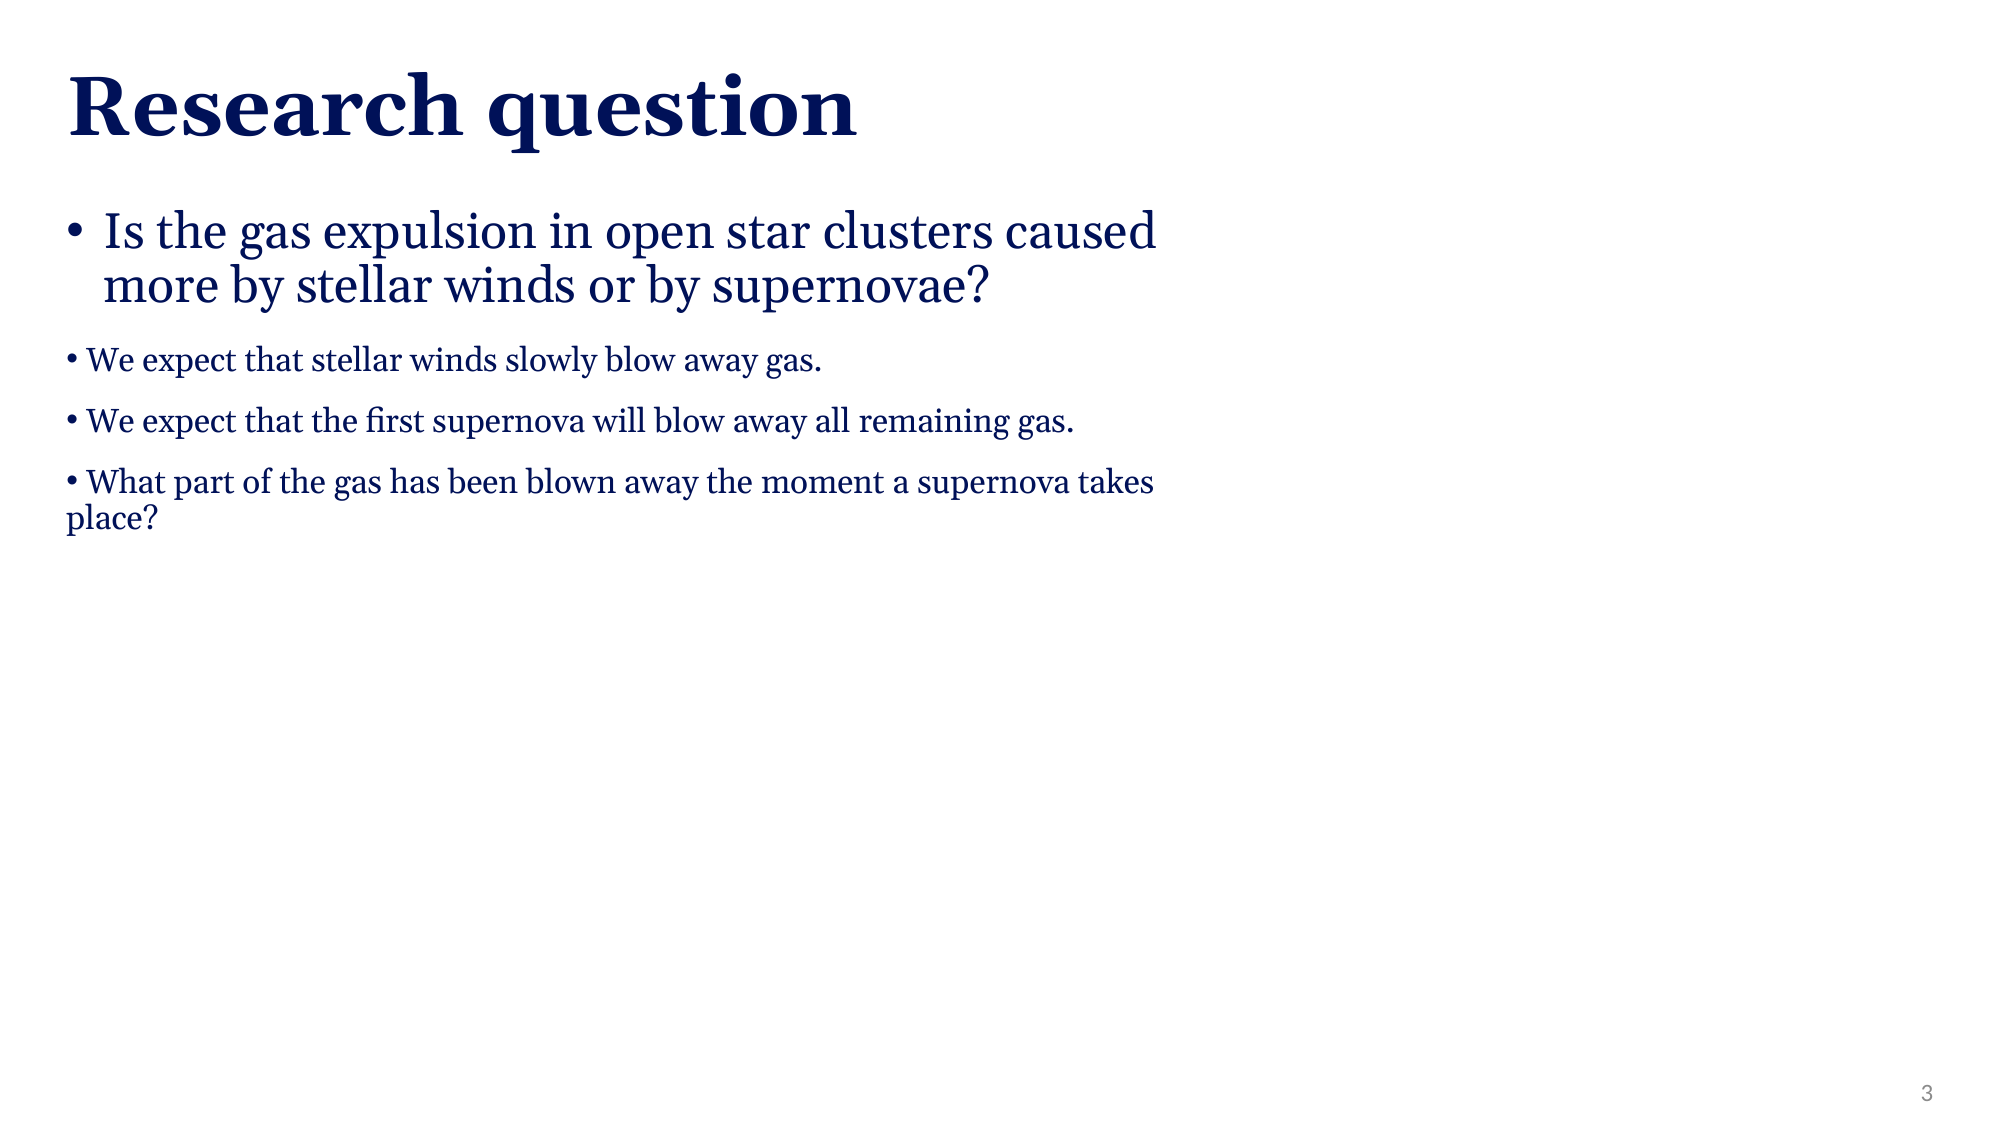

Research question
Is the gas expulsion in open star clusters caused more by stellar winds or by supernovae?
 We expect that stellar winds slowly blow away gas.
 We expect that the first supernova will blow away all remaining gas.
 What part of the gas has been blown away the moment a supernova takes place?
3